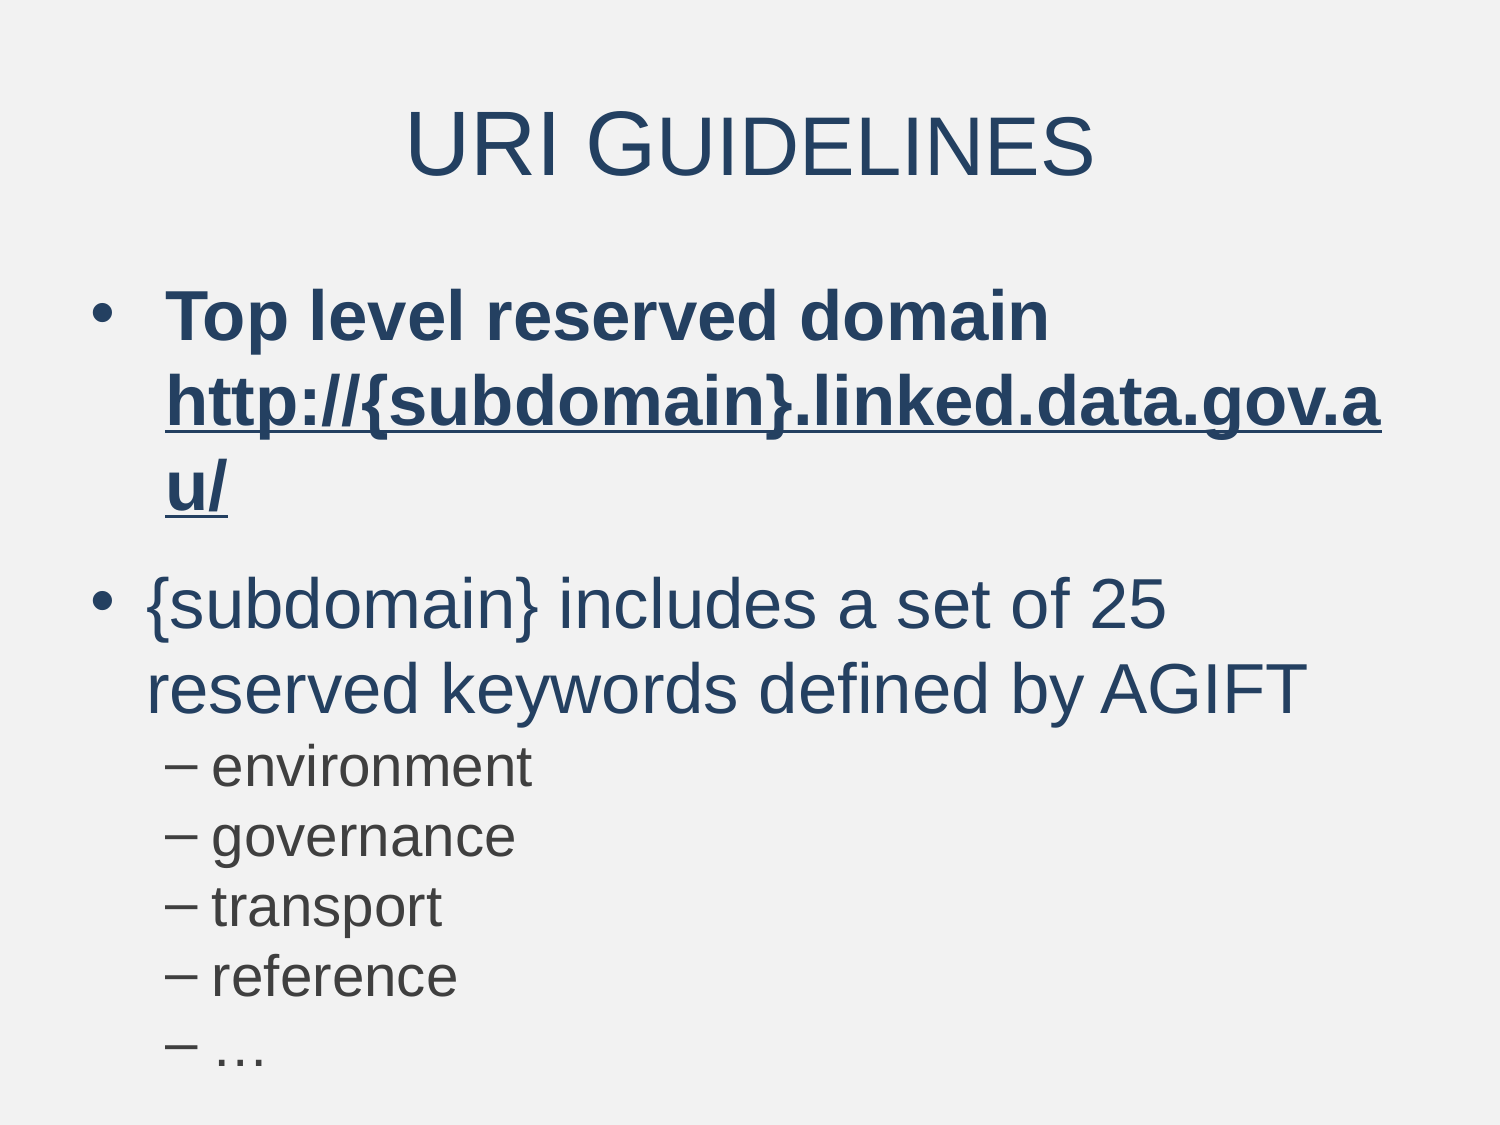

# URI GUIDELINES
Top level reserved domain http://{subdomain}.linked.data.gov.au/
{subdomain} includes a set of 25 reserved keywords defined by AGIFT
environment
governance
transport
reference
…